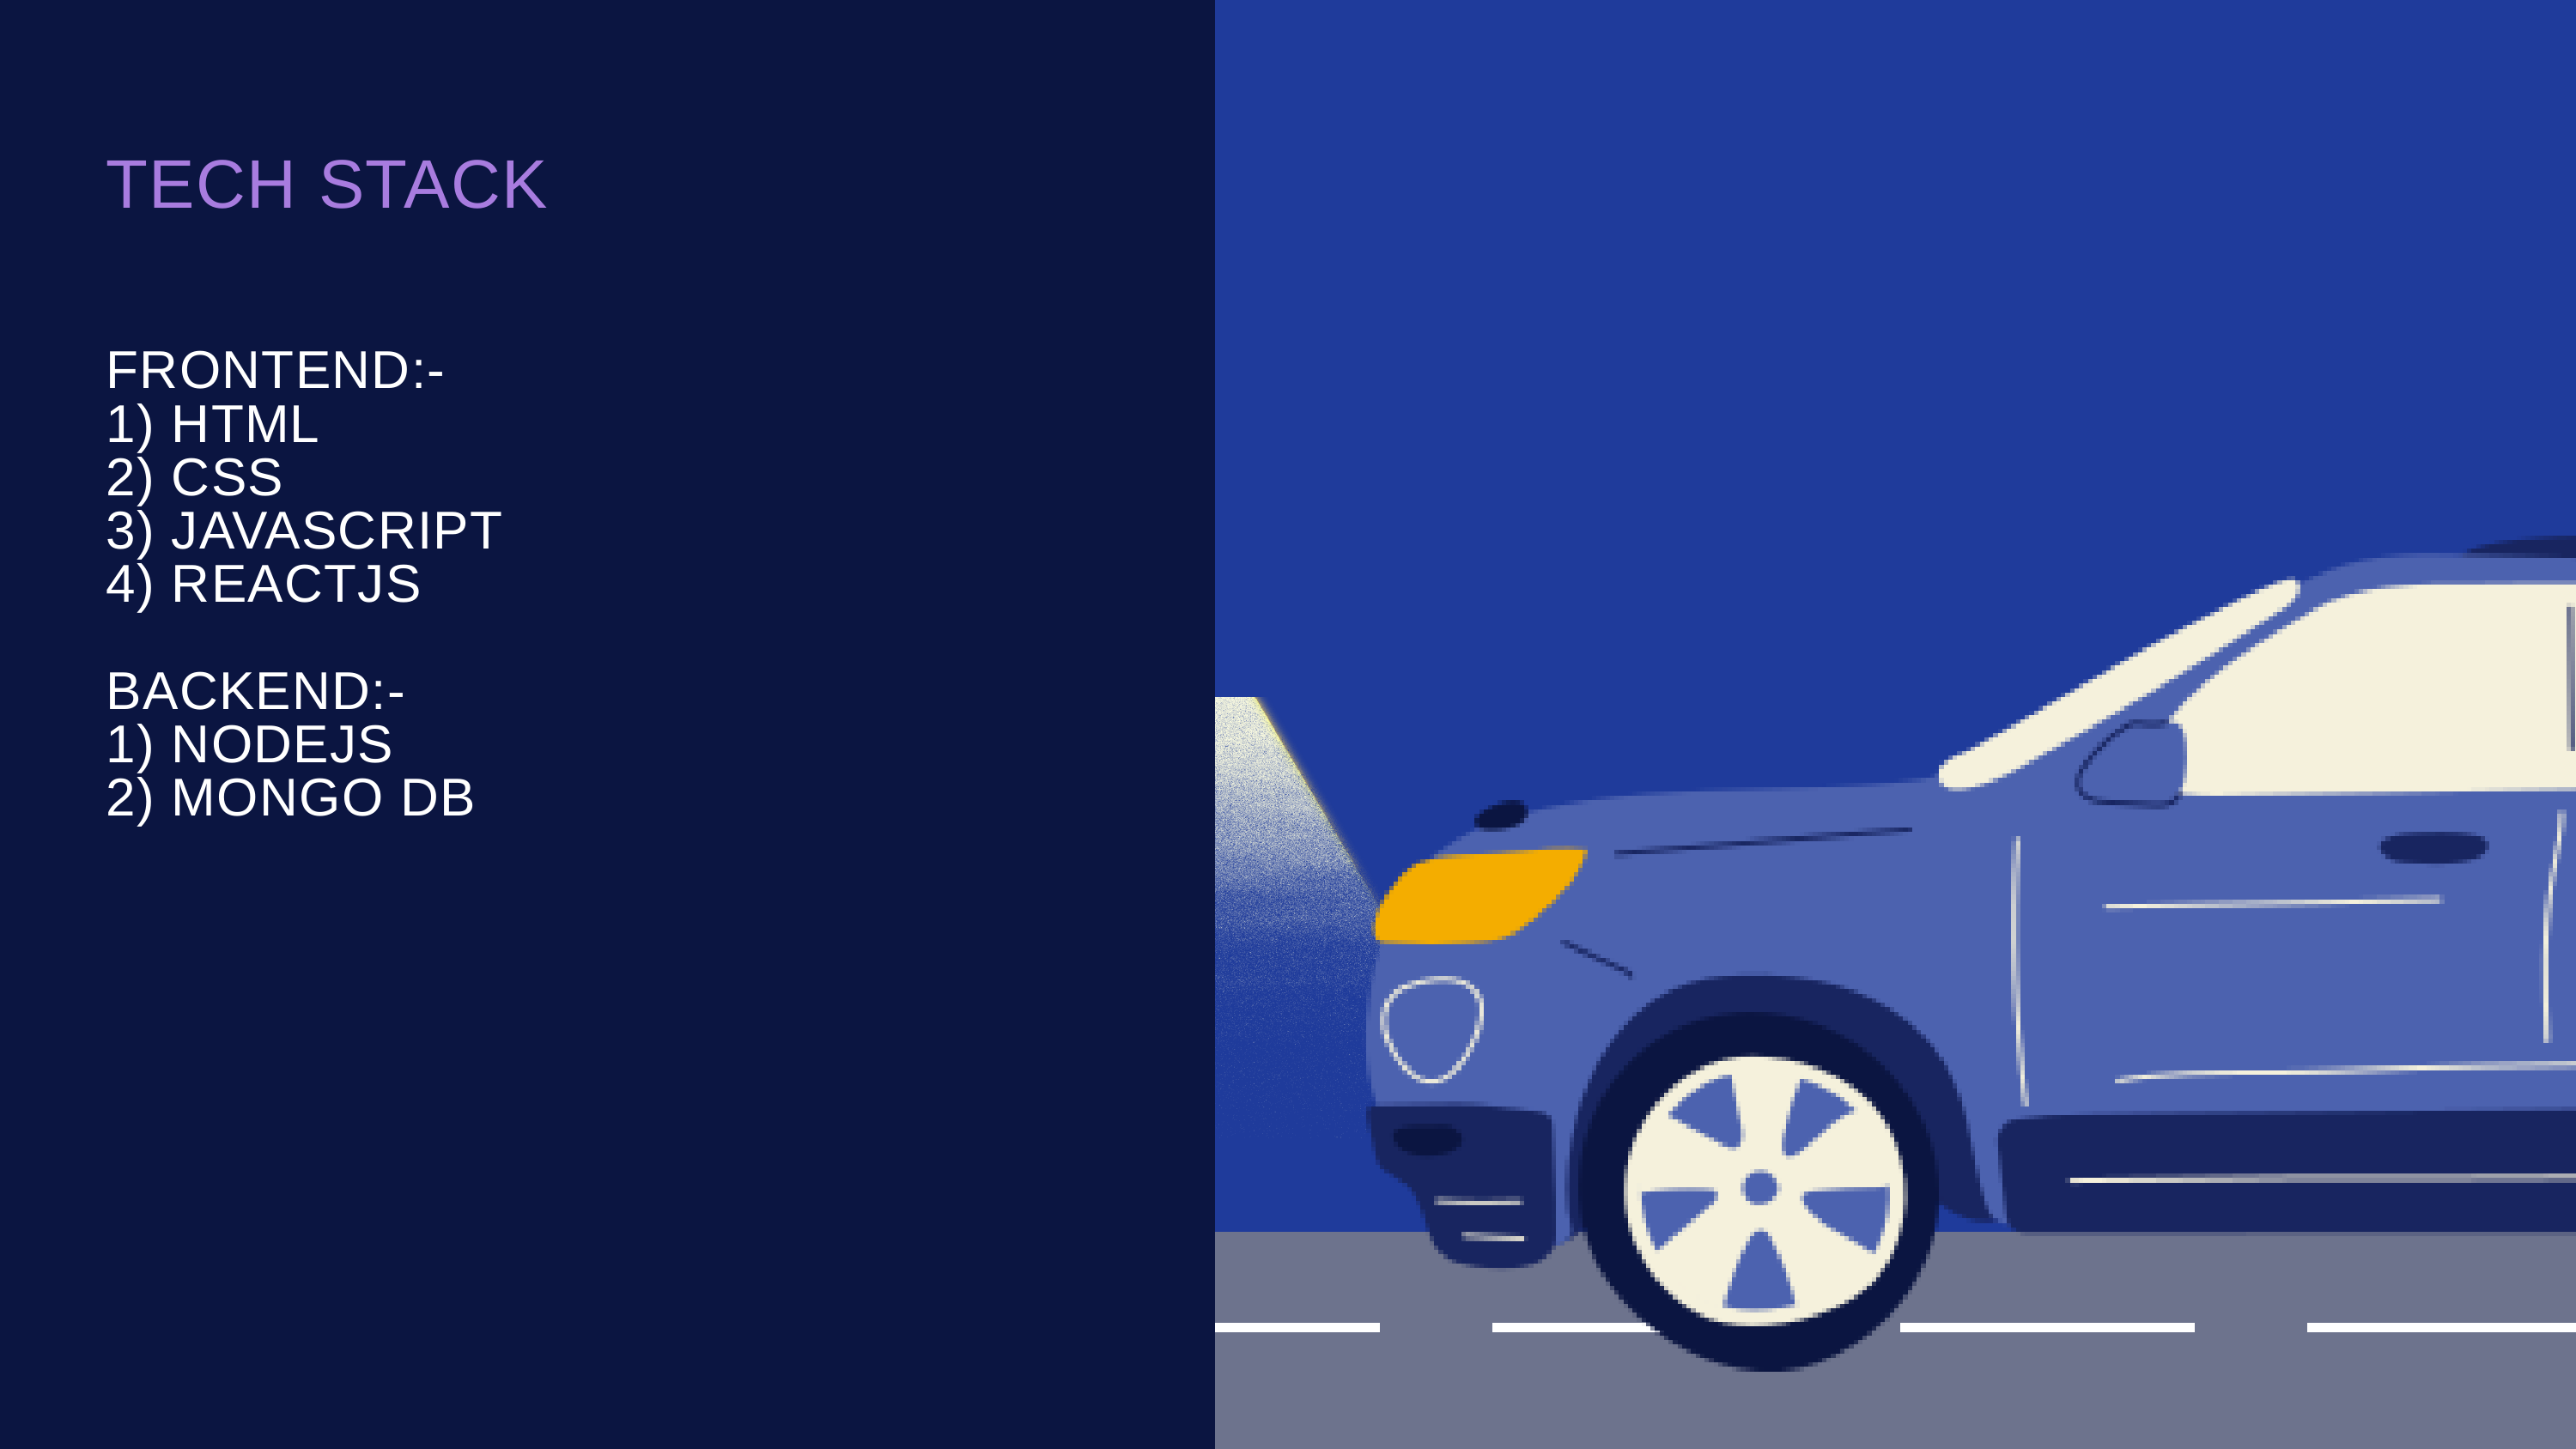

TECH STACK

FRONTEND:-
1) HTML
2) CSS
3) JAVASCRIPT
4) REACTJS

BACKEND:-
1) NODEJS
2) MONGO DB